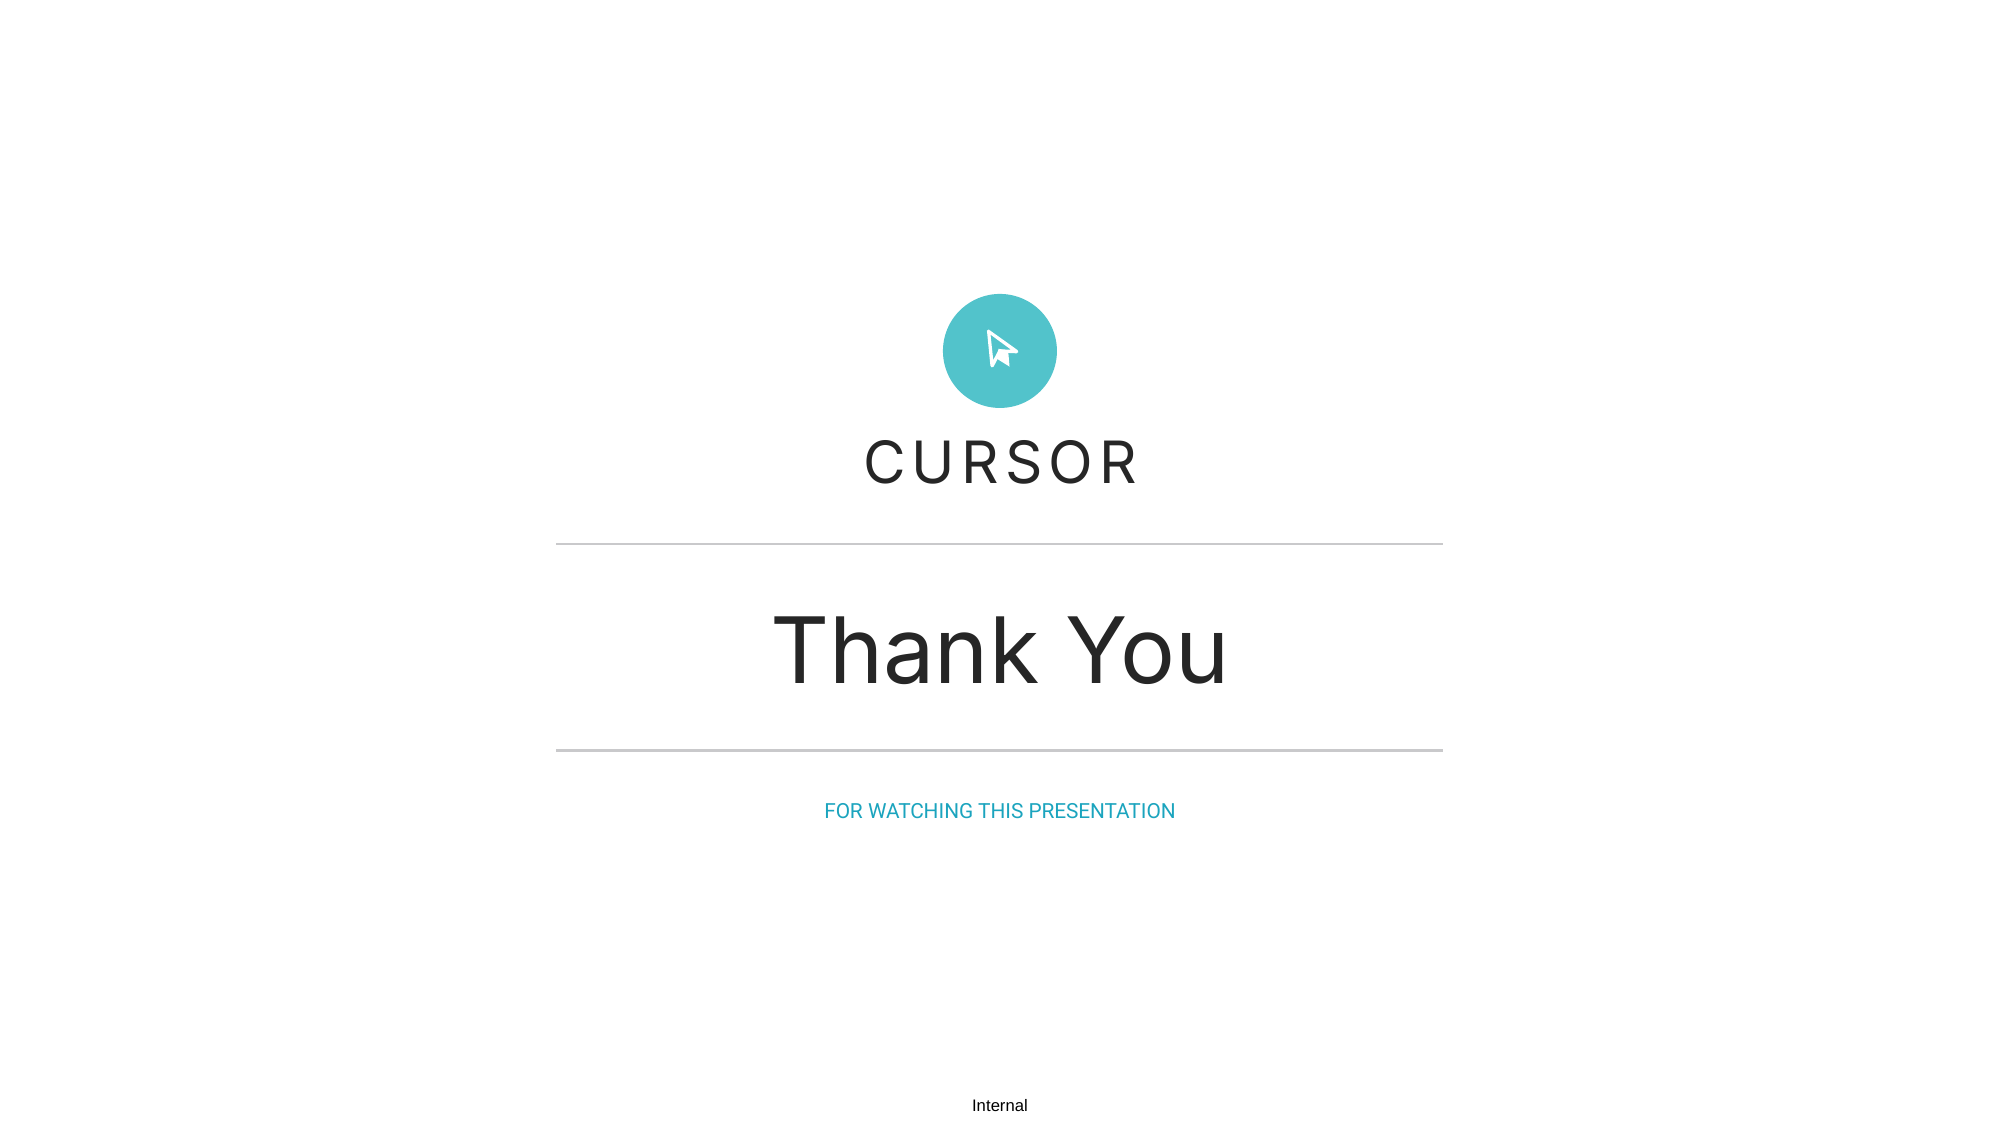

CURSOR
Thank You
FOR WATCHING THIS PRESENTATION